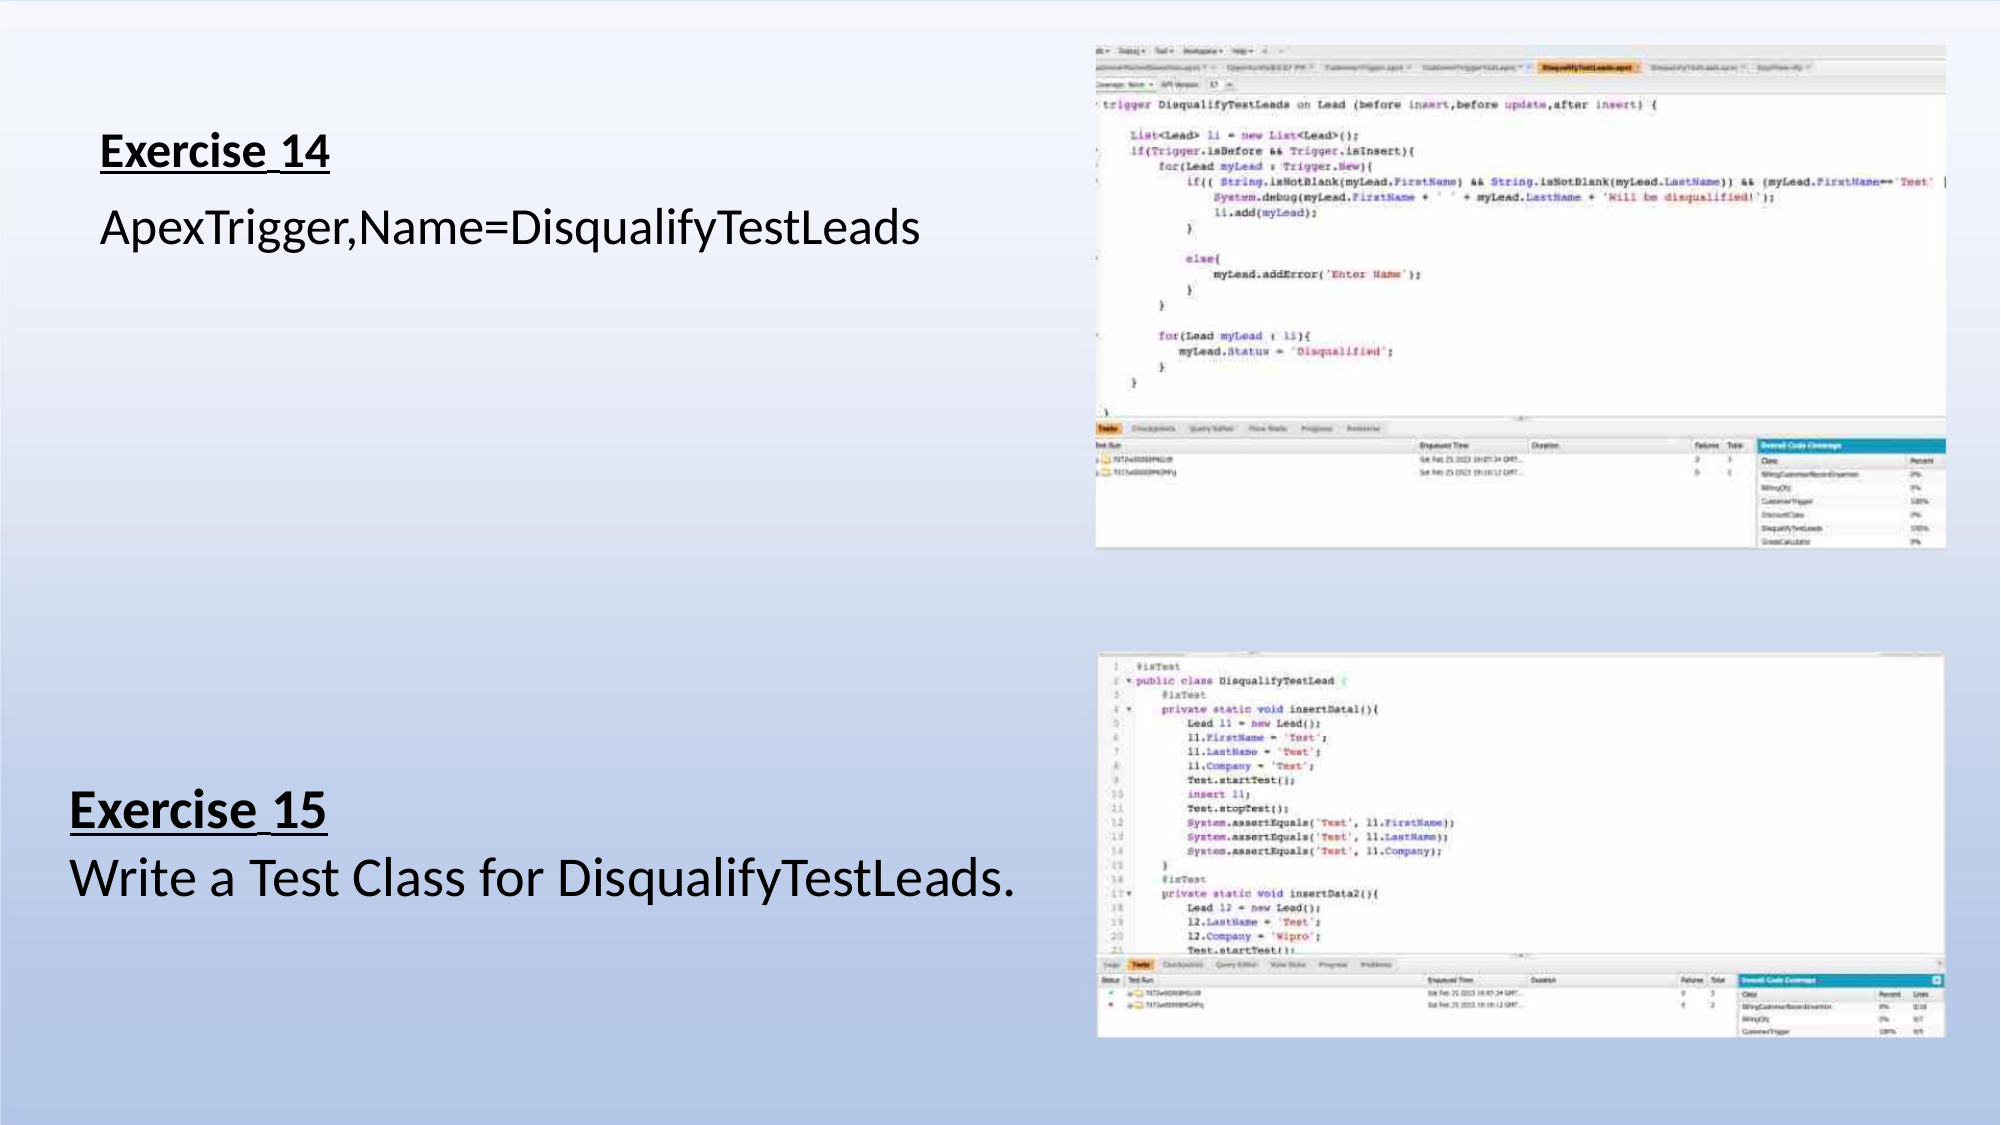

Exercise 14
ApexTrigger,Name=DisqualifyTestLeads
Exercise 15
Write a Test Class for DisqualifyTestLeads.